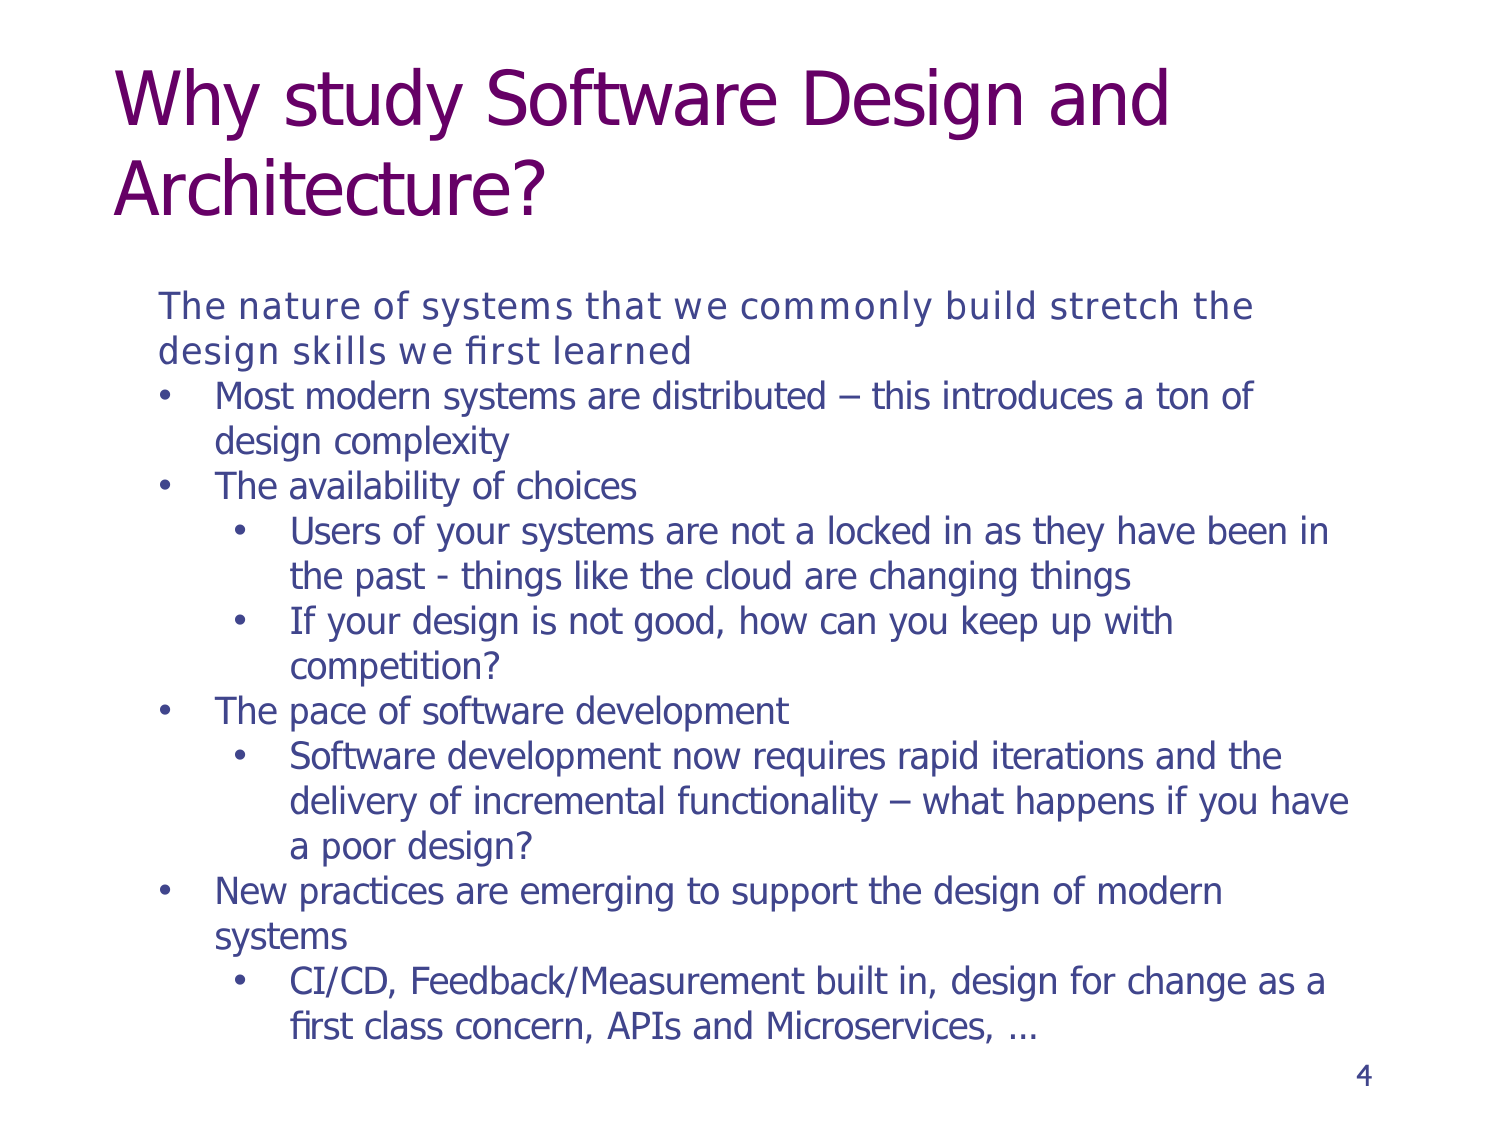

# Why study Software Design and Architecture?
The nature of systems that we commonly build stretch the design skills we first learned
Most modern systems are distributed – this introduces a ton of design complexity
The availability of choices
Users of your systems are not a locked in as they have been in the past - things like the cloud are changing things
If your design is not good, how can you keep up with competition?
The pace of software development
Software development now requires rapid iterations and the delivery of incremental functionality – what happens if you have a poor design?
New practices are emerging to support the design of modern systems
CI/CD, Feedback/Measurement built in, design for change as a first class concern, APIs and Microservices, …
4